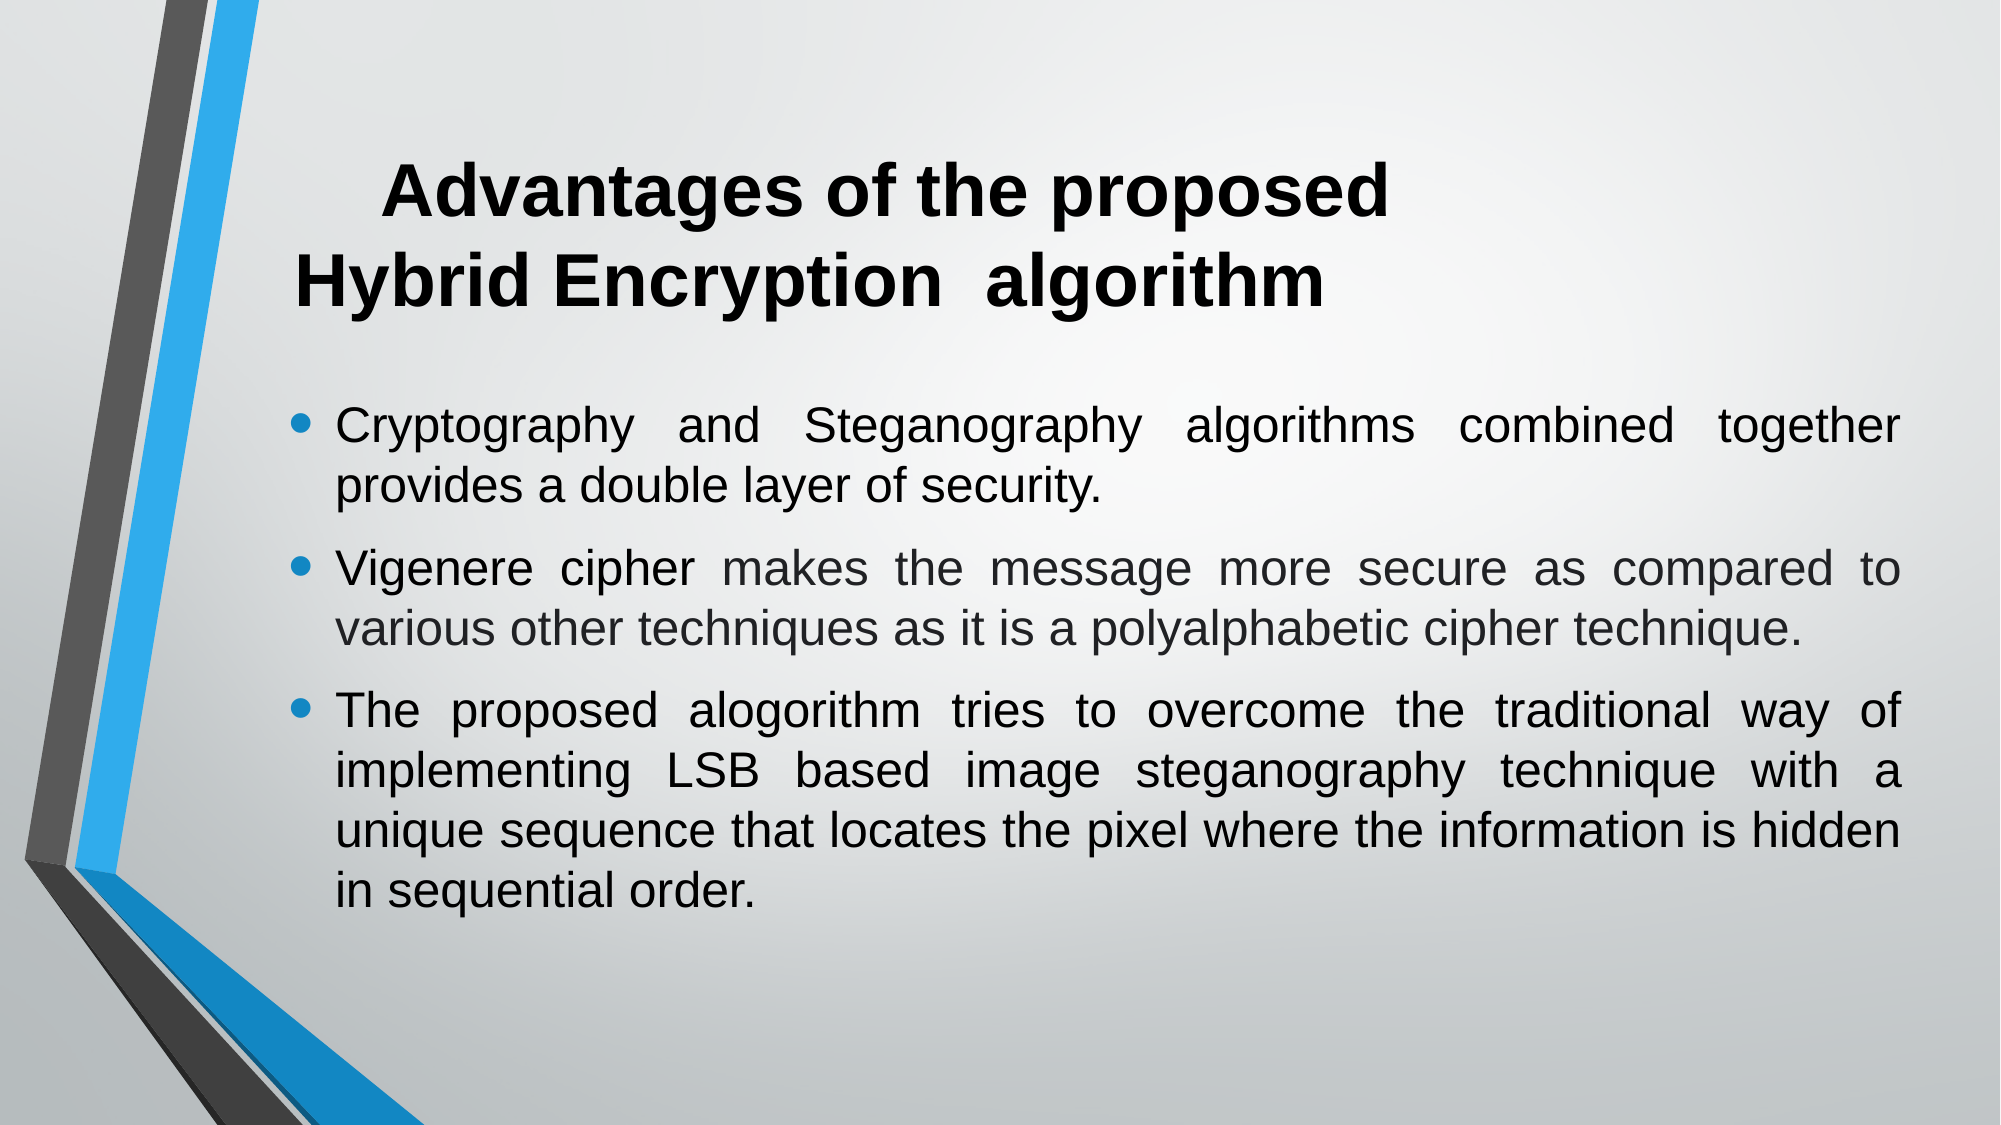

Advantages of the proposed Hybrid Encryption  algorithm

Cryptography and Steganography algorithms combined together provides a double layer of security.
Vigenere cipher makes the message more secure as compared to various other techniques as it is a polyalphabetic cipher technique.
The proposed alogorithm tries to overcome the traditional way of implementing LSB based image steganography technique with a unique sequence that locates the pixel where the information is hidden in sequential order.